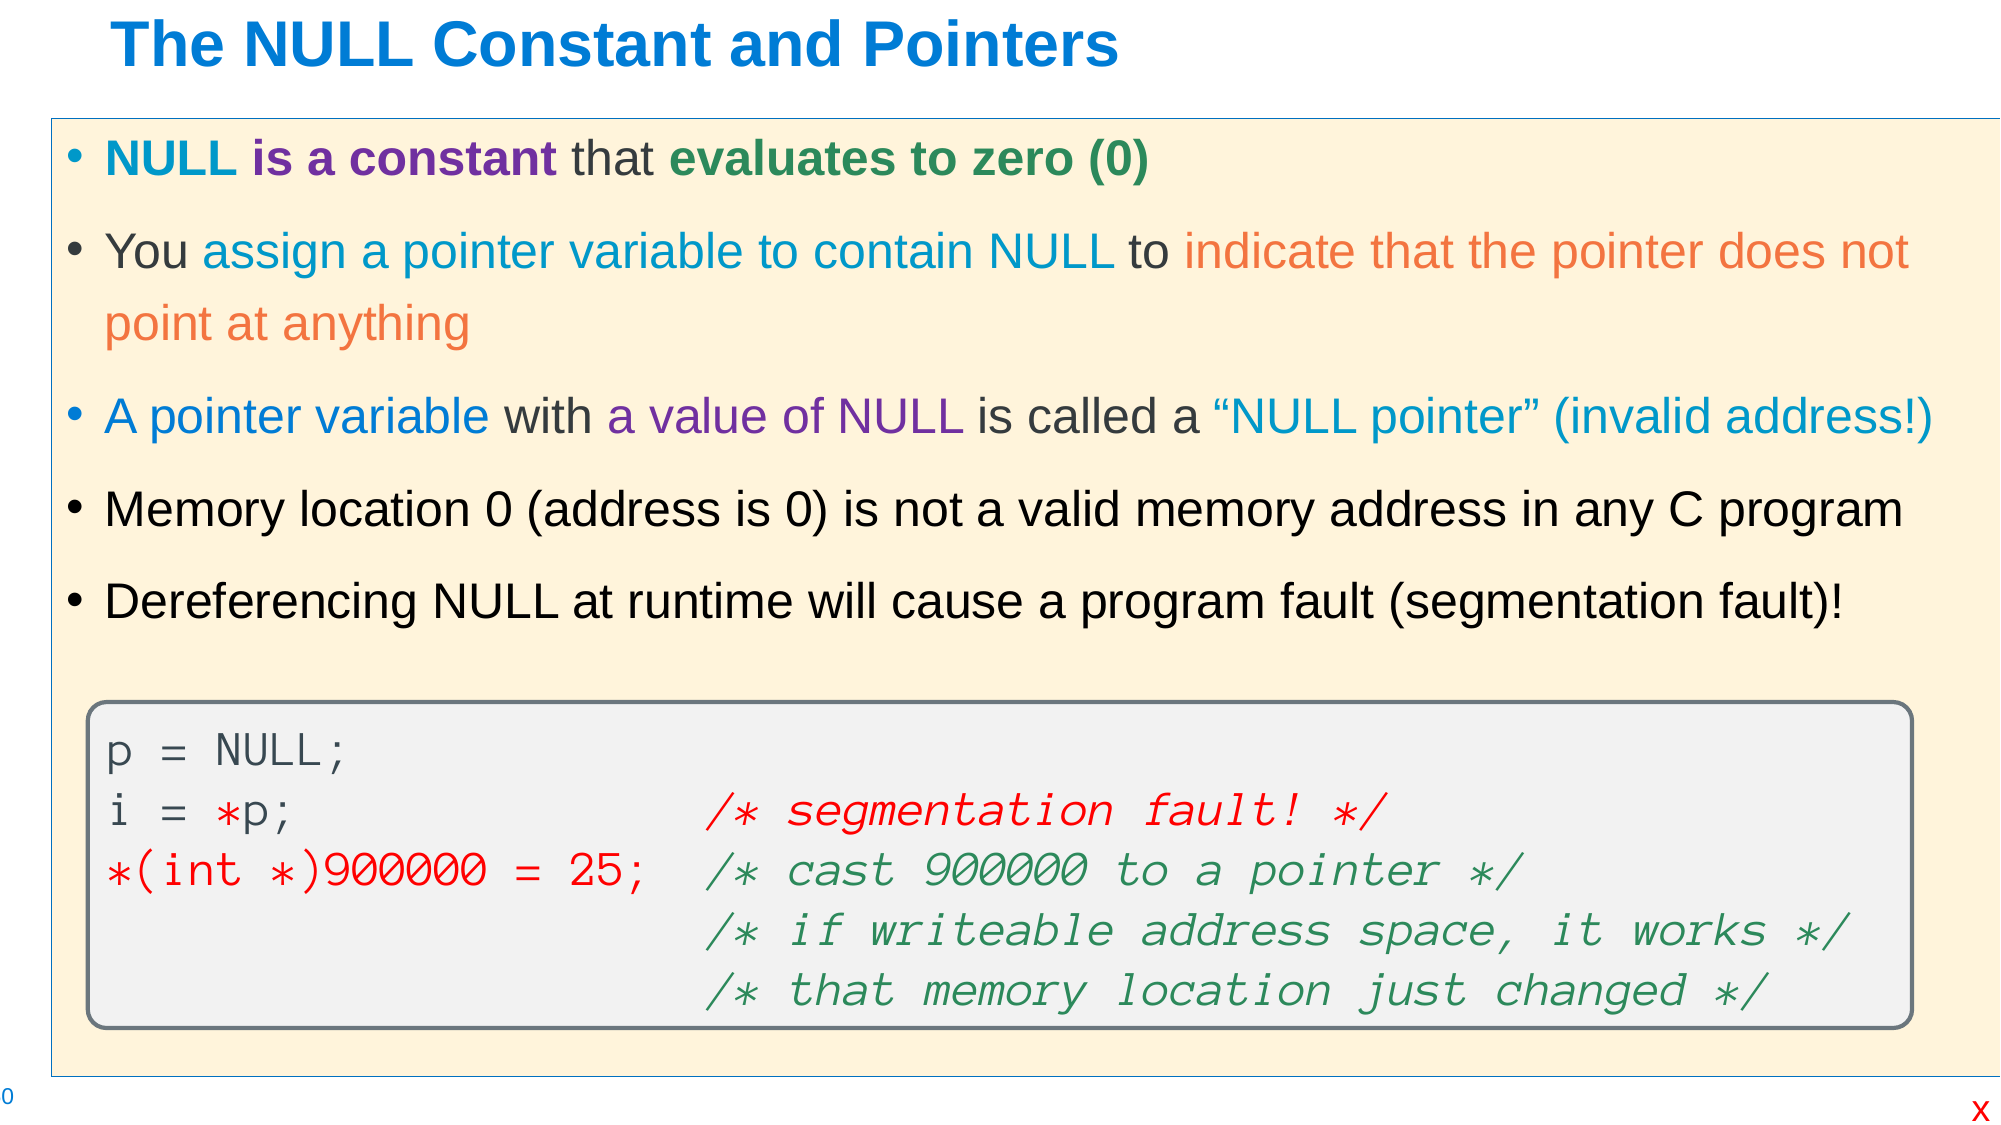

# The NULL Constant and Pointers
NULL is a constant that evaluates to zero (0)
You assign a pointer variable to contain NULL to indicate that the pointer does not point at anything
A pointer variable with a value of NULL is called a “NULL pointer” (invalid address!)
Memory location 0 (address is 0) is not a valid memory address in any C program
Dereferencing NULL at runtime will cause a program fault (segmentation fault)!
p = NULL;
i = *p;			/* segmentation fault! */
*(int *)900000 = 25;	/* cast 900000 to a pointer */
				/* if writeable address space, it works */
				/* that memory location just changed */
x